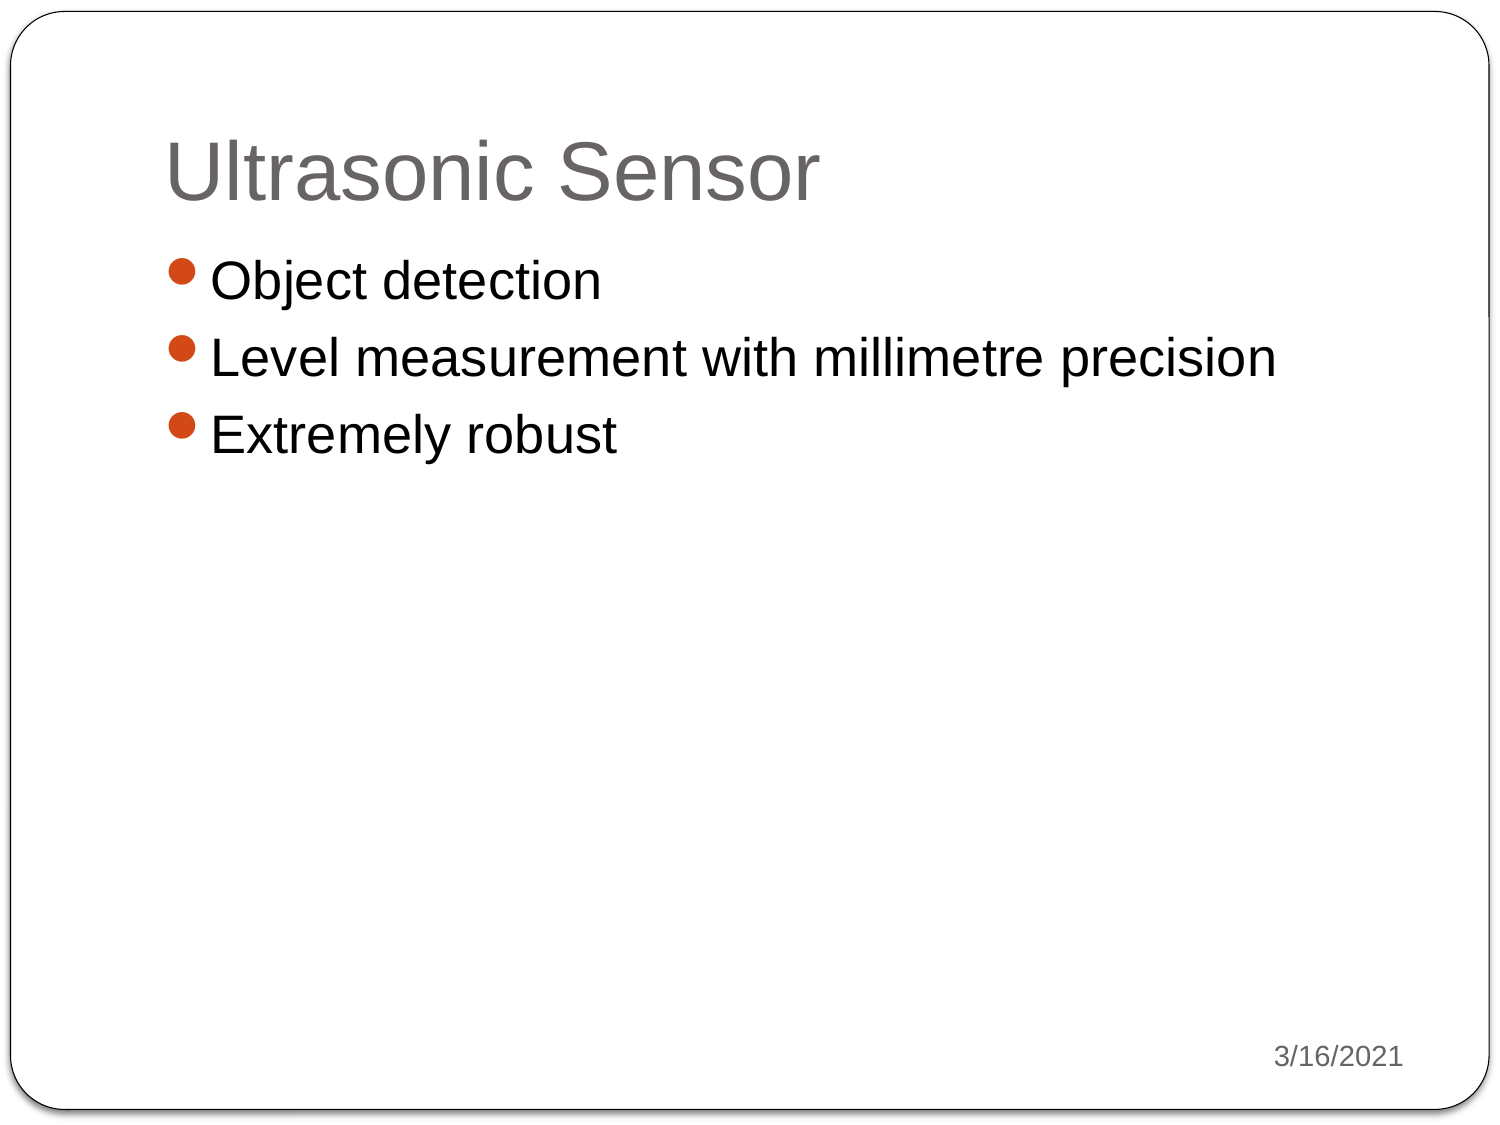

# Ultrasonic Sensor
Object detection
Level measurement with millimetre precision
Extremely robust
3/16/2021